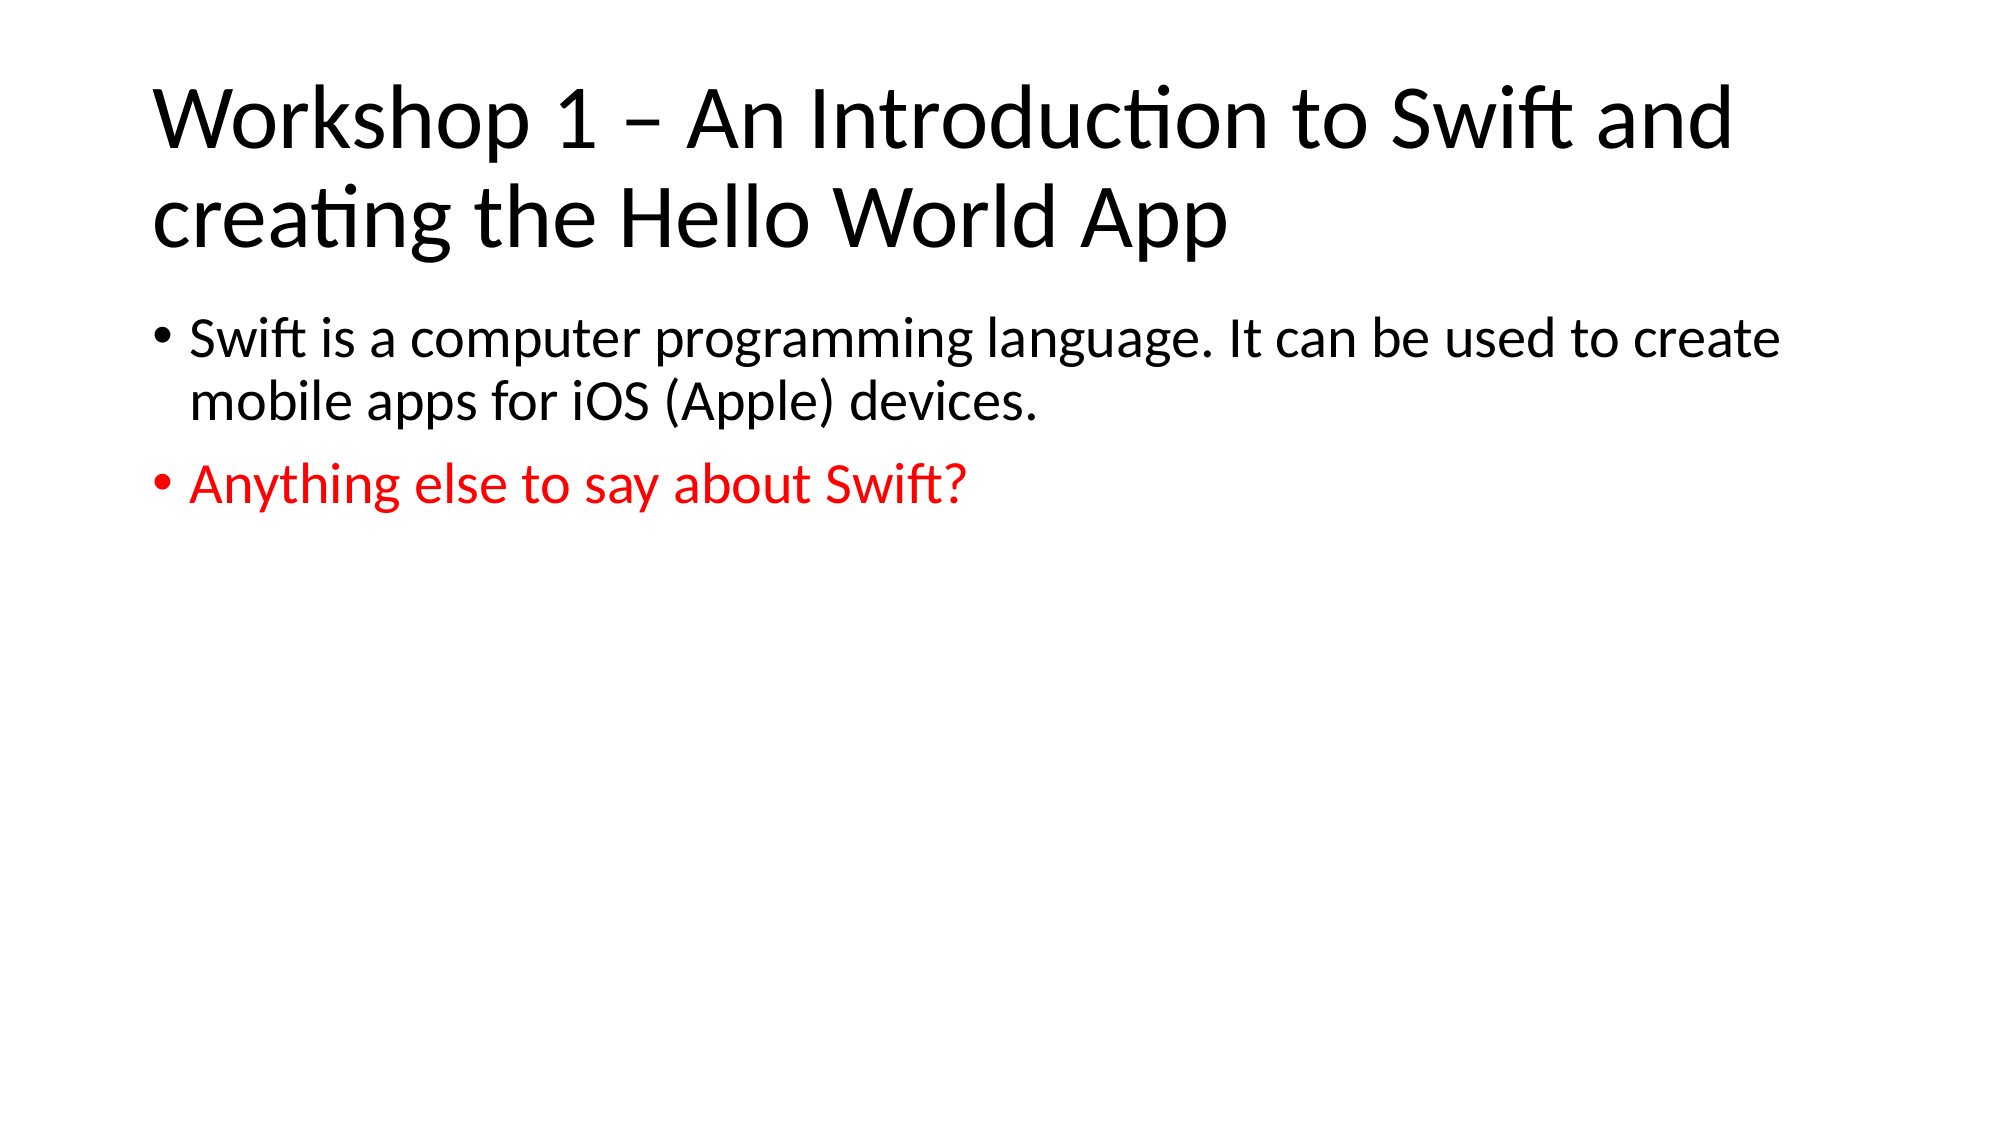

# Workshop 1 – An Introduction to Swift and creating the Hello World App
Swift is a computer programming language. It can be used to create mobile apps for iOS (Apple) devices.
Anything else to say about Swift?